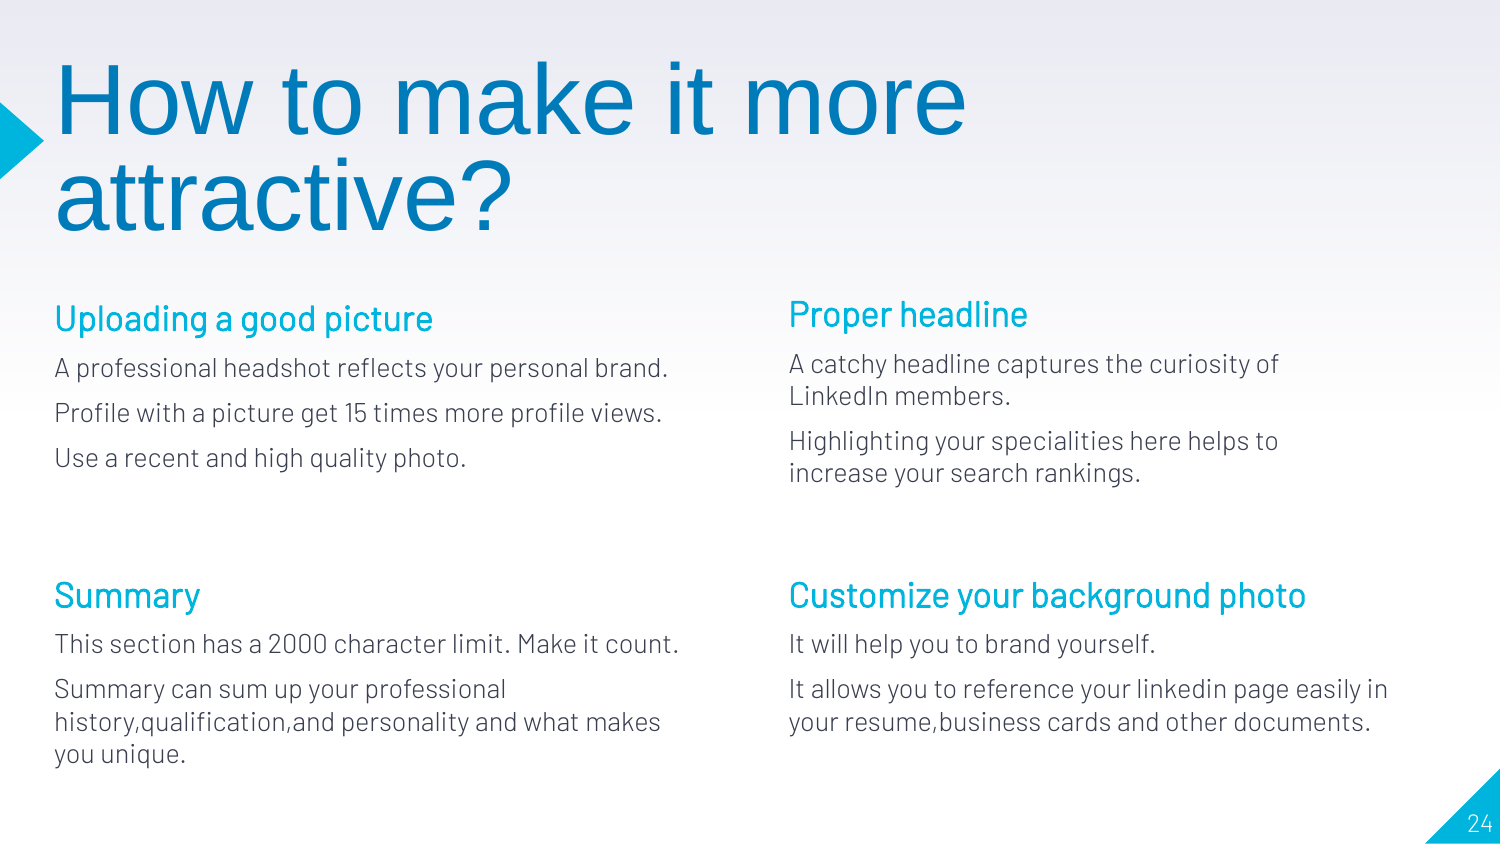

# How to make it more attractive?
Proper headline
A catchy headline captures the curiosity of LinkedIn members.
Highlighting your specialities here helps to increase your search rankings.
Uploading a good picture
A professional headshot reflects your personal brand.
Profile with a picture get 15 times more profile views.
Use a recent and high quality photo.
Summary
This section has a 2000 character limit. Make it count.
Summary can sum up your professional history,qualification,and personality and what makes you unique.

Customize your background photo
It will help you to brand yourself.
It allows you to reference your linkedin page easily in your resume,business cards and other documents.
24